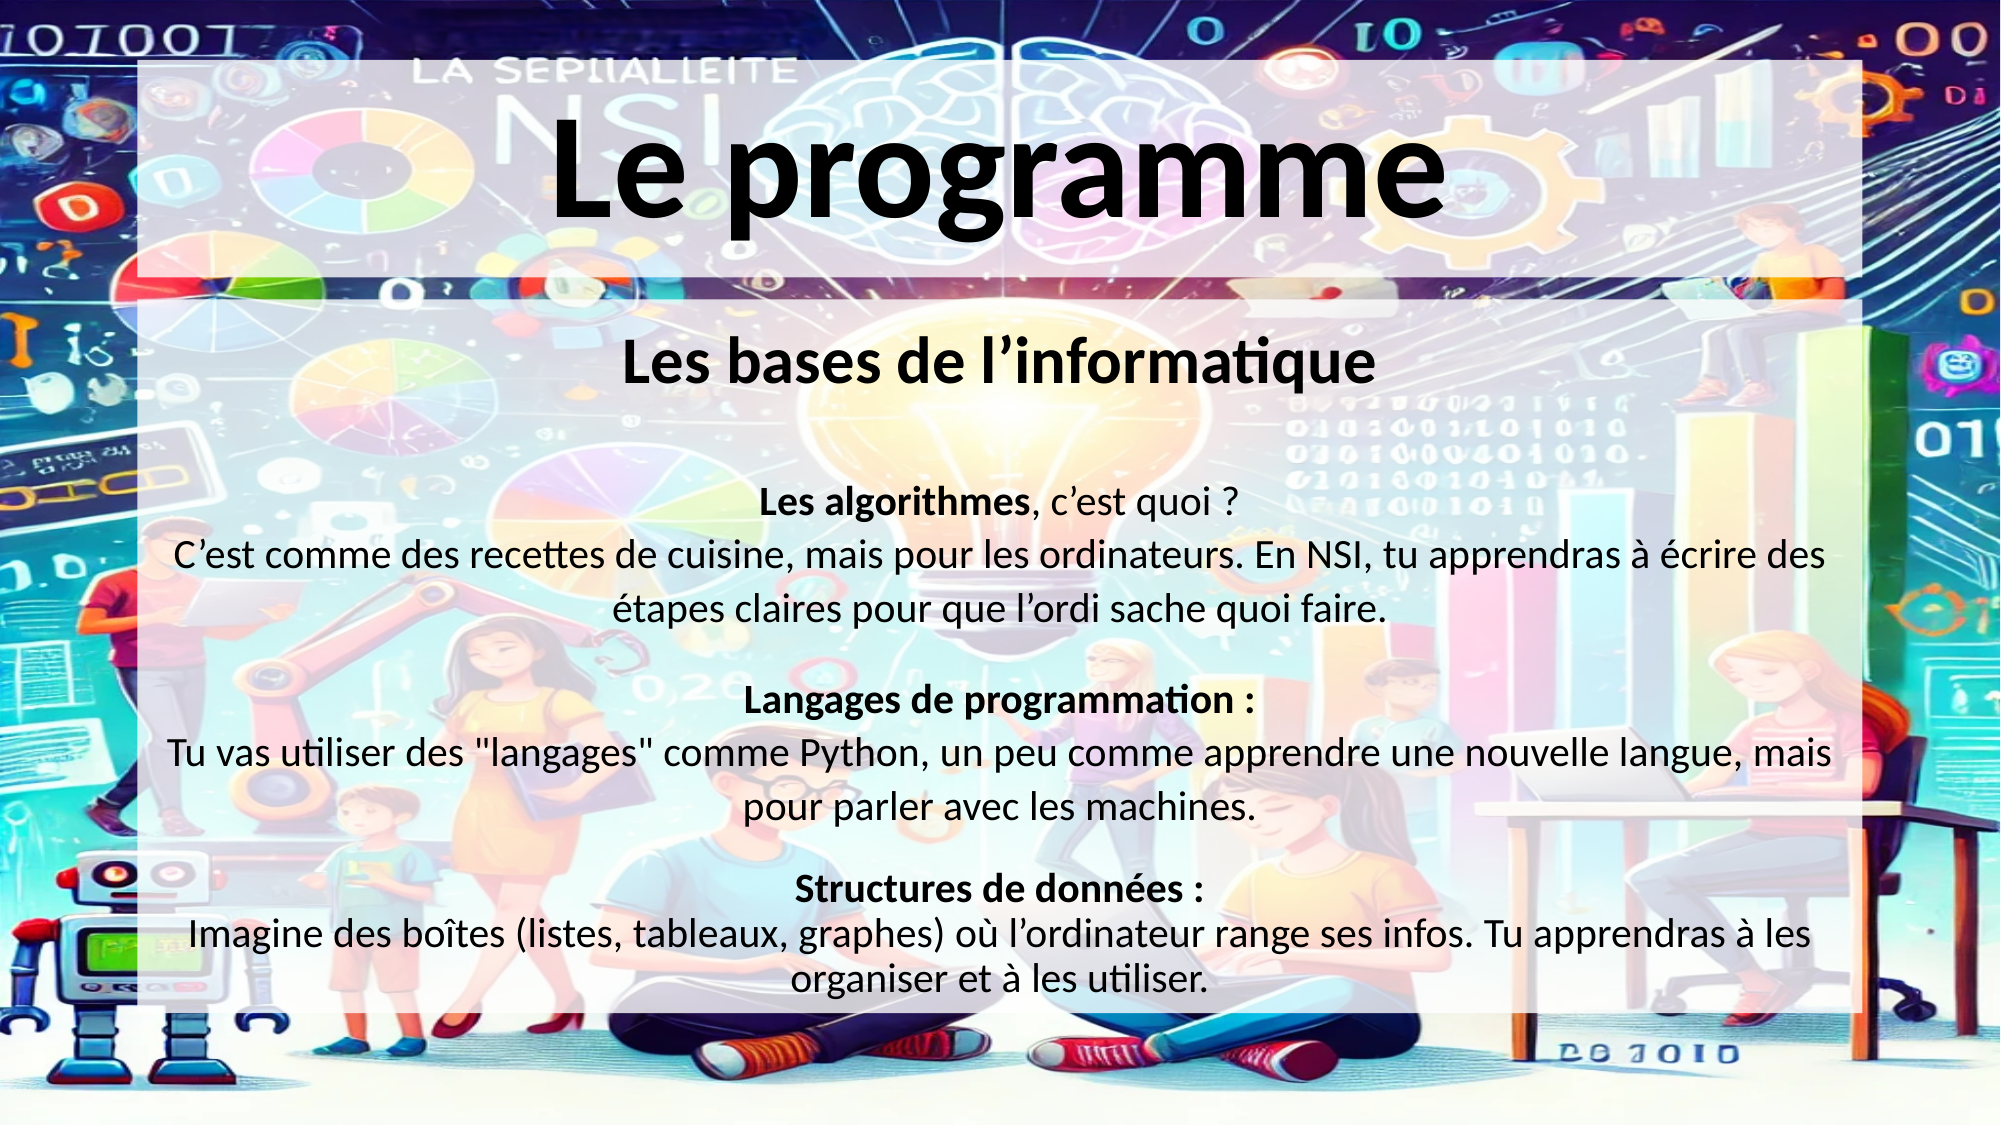

# Le programme
Les bases de l’informatique

Les algorithmes, c’est quoi ?
C’est comme des recettes de cuisine, mais pour les ordinateurs. En NSI, tu apprendras à écrire des étapes claires pour que l’ordi sache quoi faire.
Langages de programmation :
Tu vas utiliser des "langages" comme Python, un peu comme apprendre une nouvelle langue, mais pour parler avec les machines.
Structures de données :
Imagine des boîtes (listes, tableaux, graphes) où l’ordinateur range ses infos. Tu apprendras à les organiser et à les utiliser.